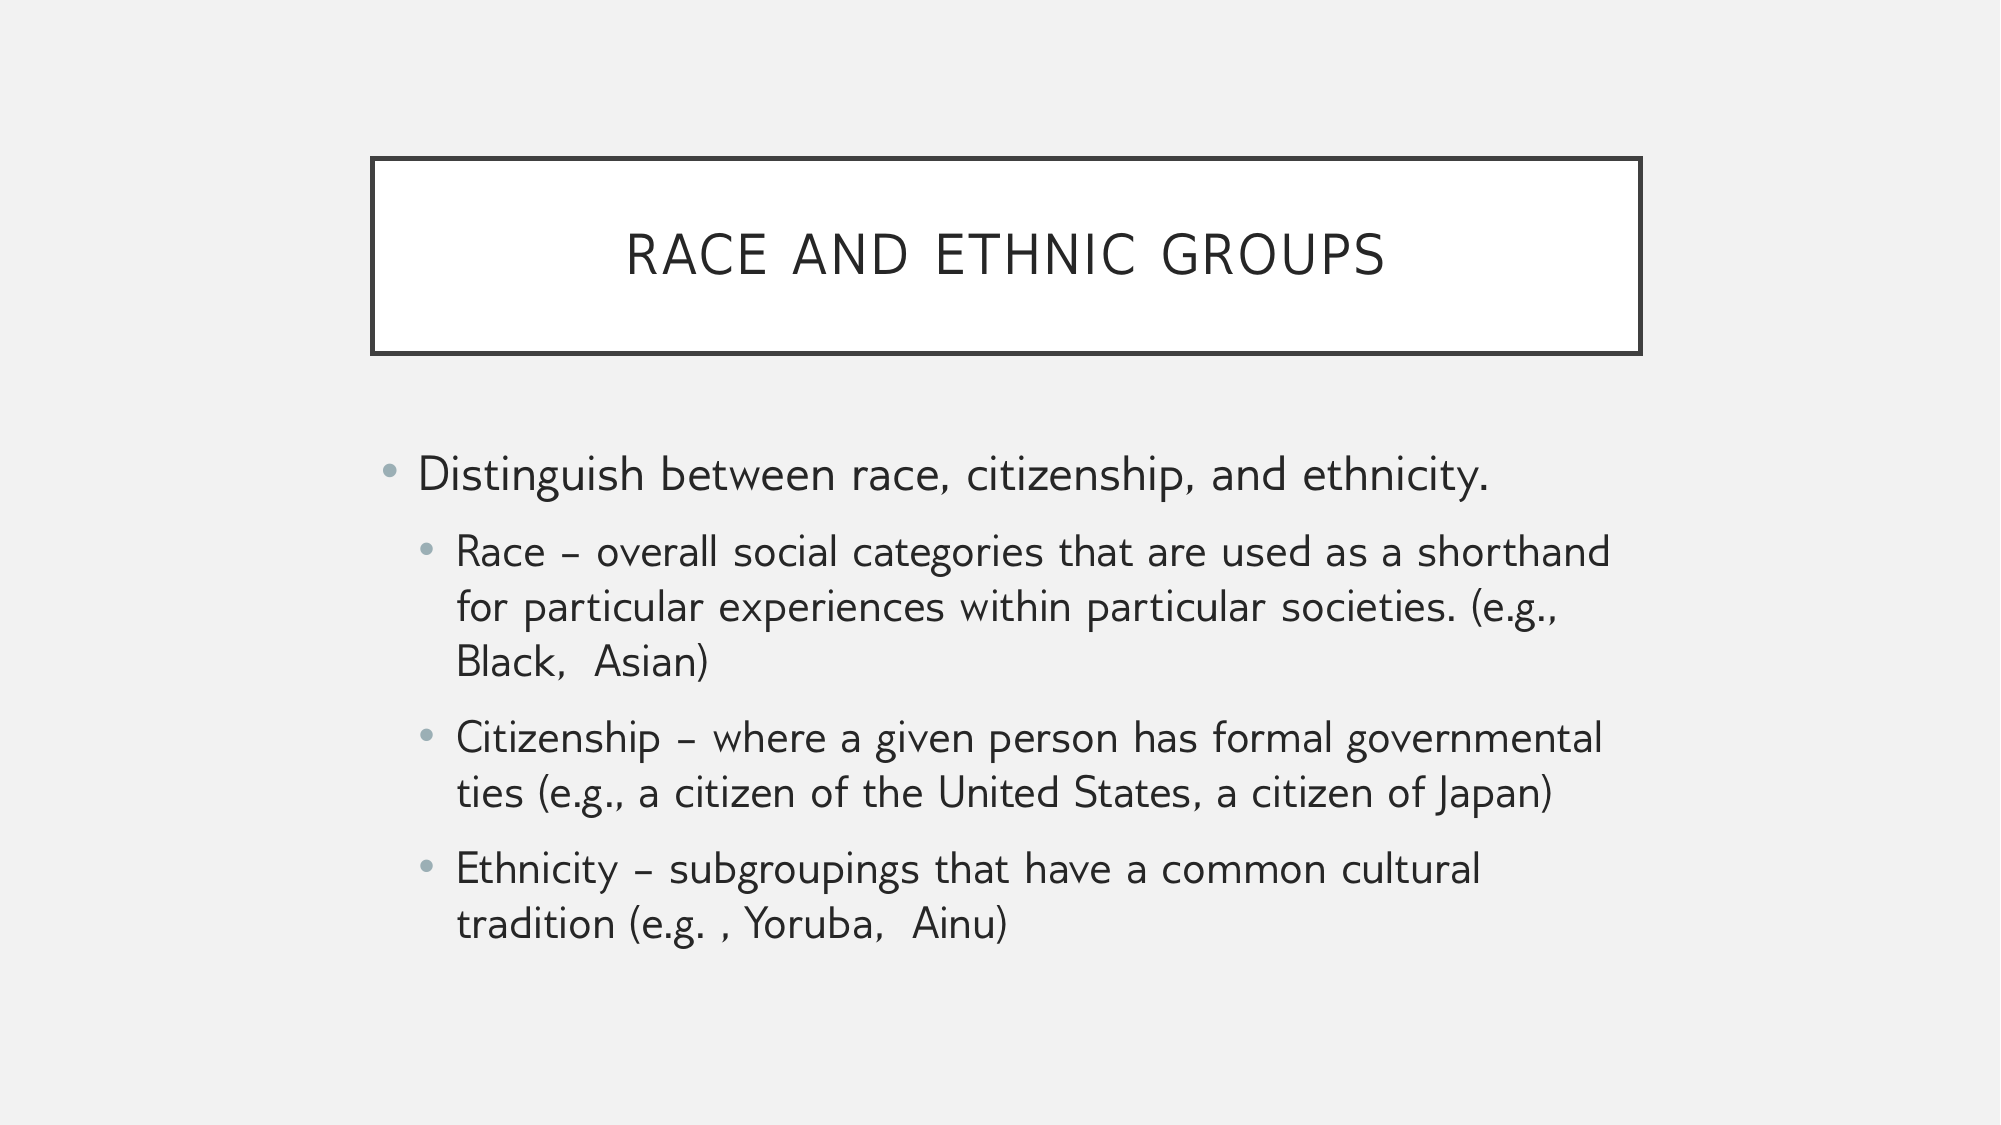

# Race and Ethnic groups
Distinguish between race, citizenship, and ethnicity.
Race – overall social categories that are used as a shorthand for particular experiences within particular societies. (e.g., Black,  Asian)
Citizenship – where a given person has formal governmental ties (e.g., a citizen of the United States, a citizen of Japan)
Ethnicity – subgroupings that have a common cultural tradition (e.g. , Yoruba,  Ainu)